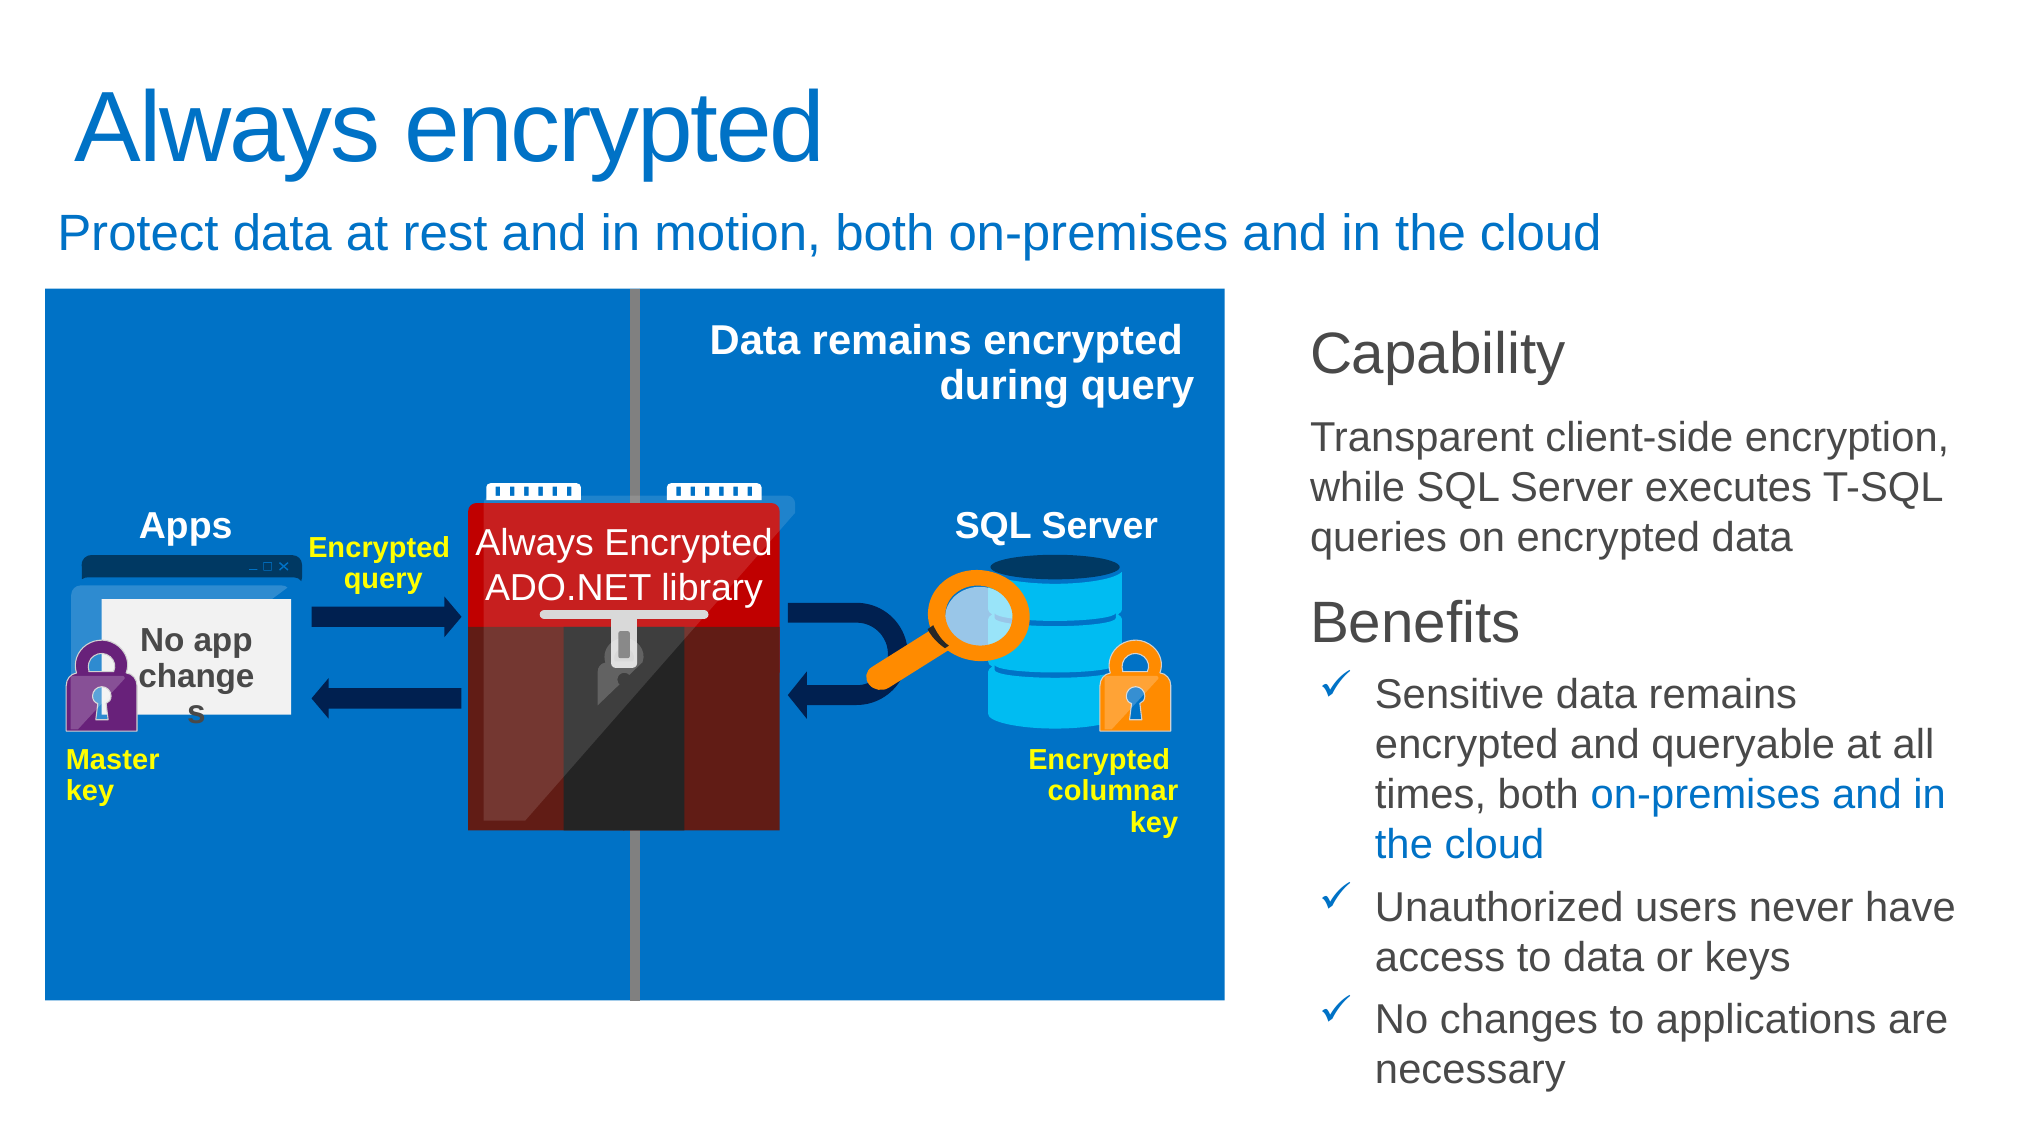

Always encrypted
Protect data at rest and in motion, both on-premises and in the cloud
Data remains encrypted
during query
Capability
Transparent client-side encryption, while SQL Server executes T-SQL queries on encrypted data
Benefits
Sensitive data remains encrypted and queryable at all times, both on-premises and in the cloud
Unauthorized users never have access to data or keys
No changes to applications are necessary

Apps
SQL Server
Encrypted
query
Always Encrypted
ADO.NET library

No app changes

Master
key
Encrypted  columnar
key